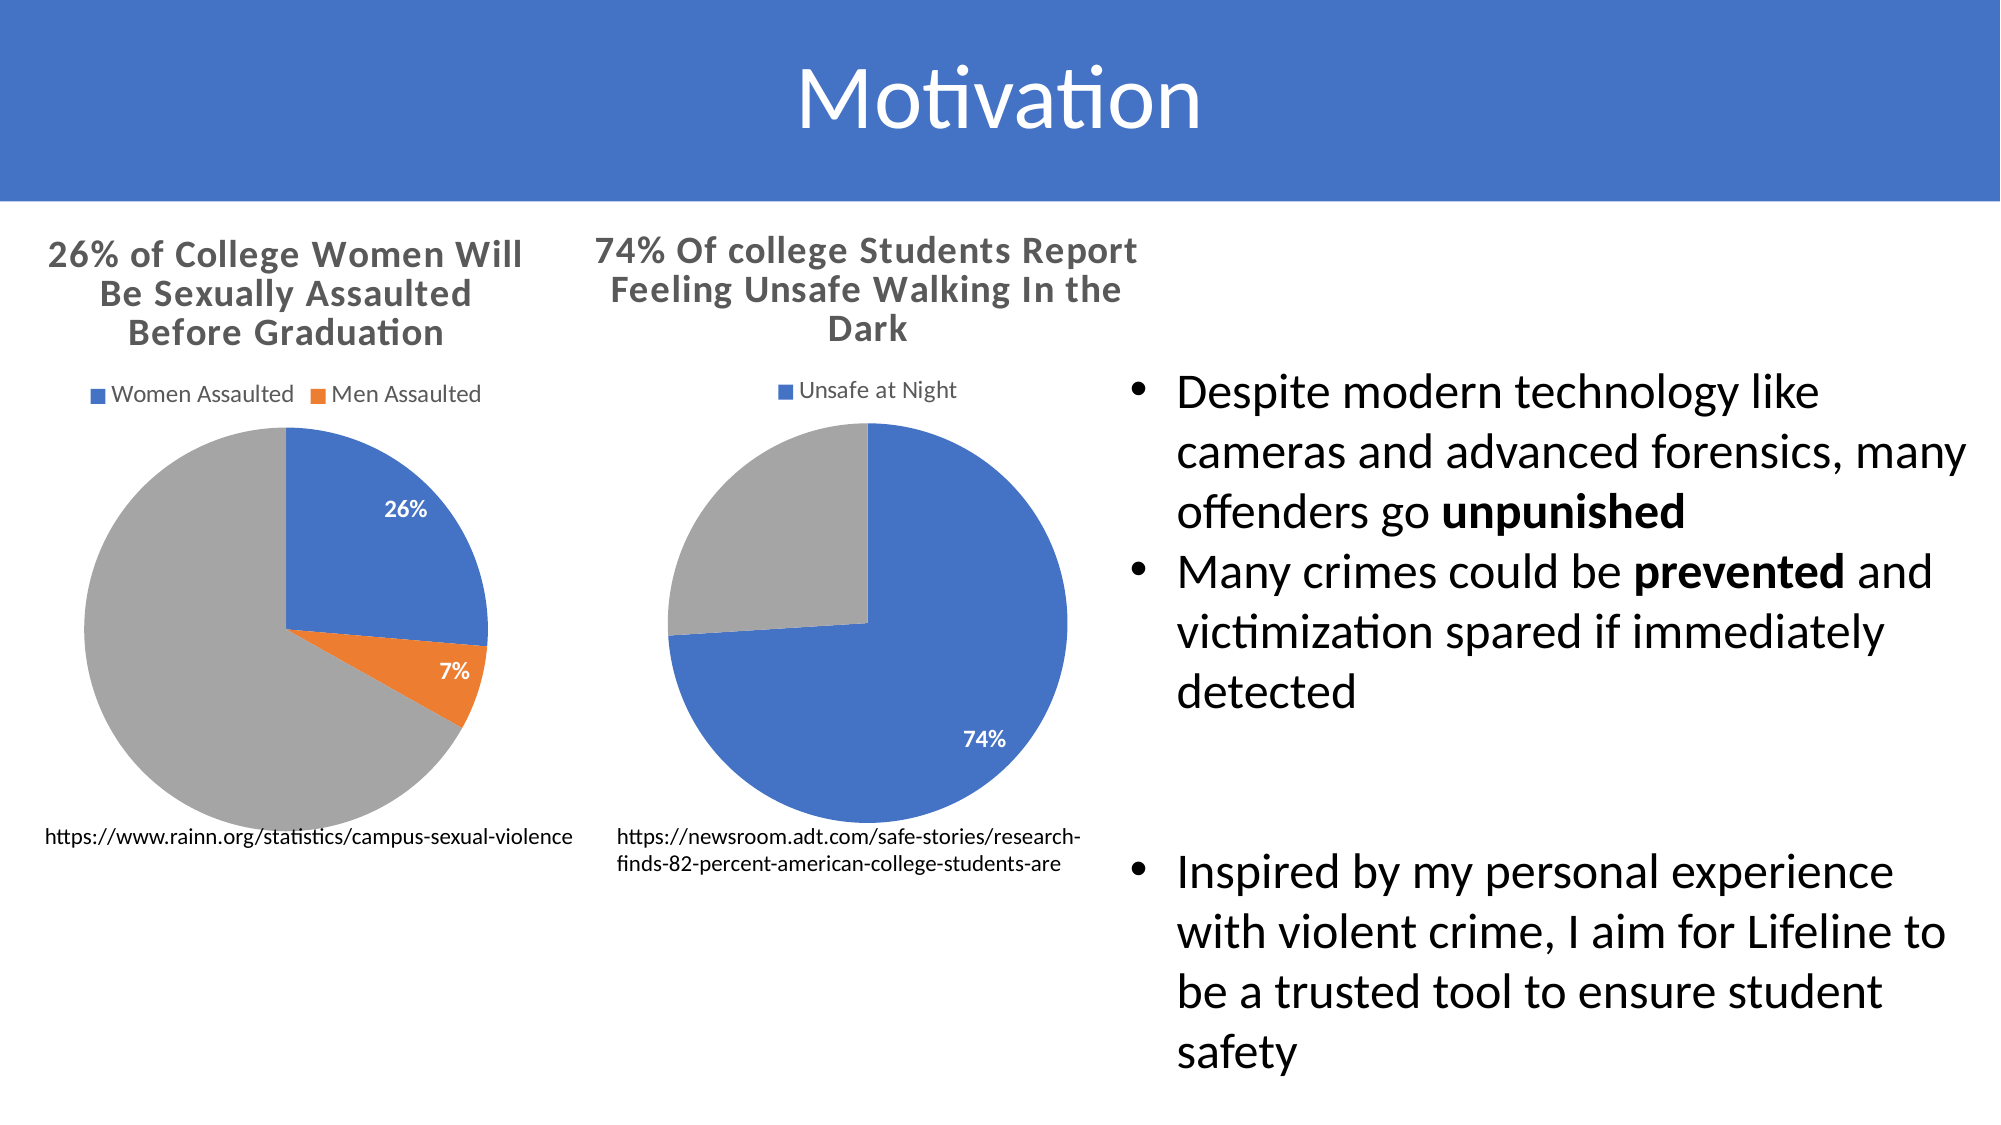

Motivation

### Chart: 74% Of college Students Report Feeling Unsafe Walking In the Dark

| Category | Sexual Assault on Campus |
|---|---|
| Unsafe at Night | 0.74 |

### Chart: 26% of College Women Will Be Sexually Assaulted
Before Graduation

| Category | Sexual Assault on Campus |
|---|---|
| Women Assaulted | 0.264 |
| Men Assaulted | 0.068 |
Despite modern technology like cameras and advanced forensics, many offenders go unpunished
Many crimes could be prevented and victimization spared if immediately detected

Inspired by my personal experience with violent crime, I aim for Lifeline to be a trusted tool to ensure student safety
https://www.rainn.org/statistics/campus-sexual-violence
https://newsroom.adt.com/safe-stories/research-finds-82-percent-american-college-students-are